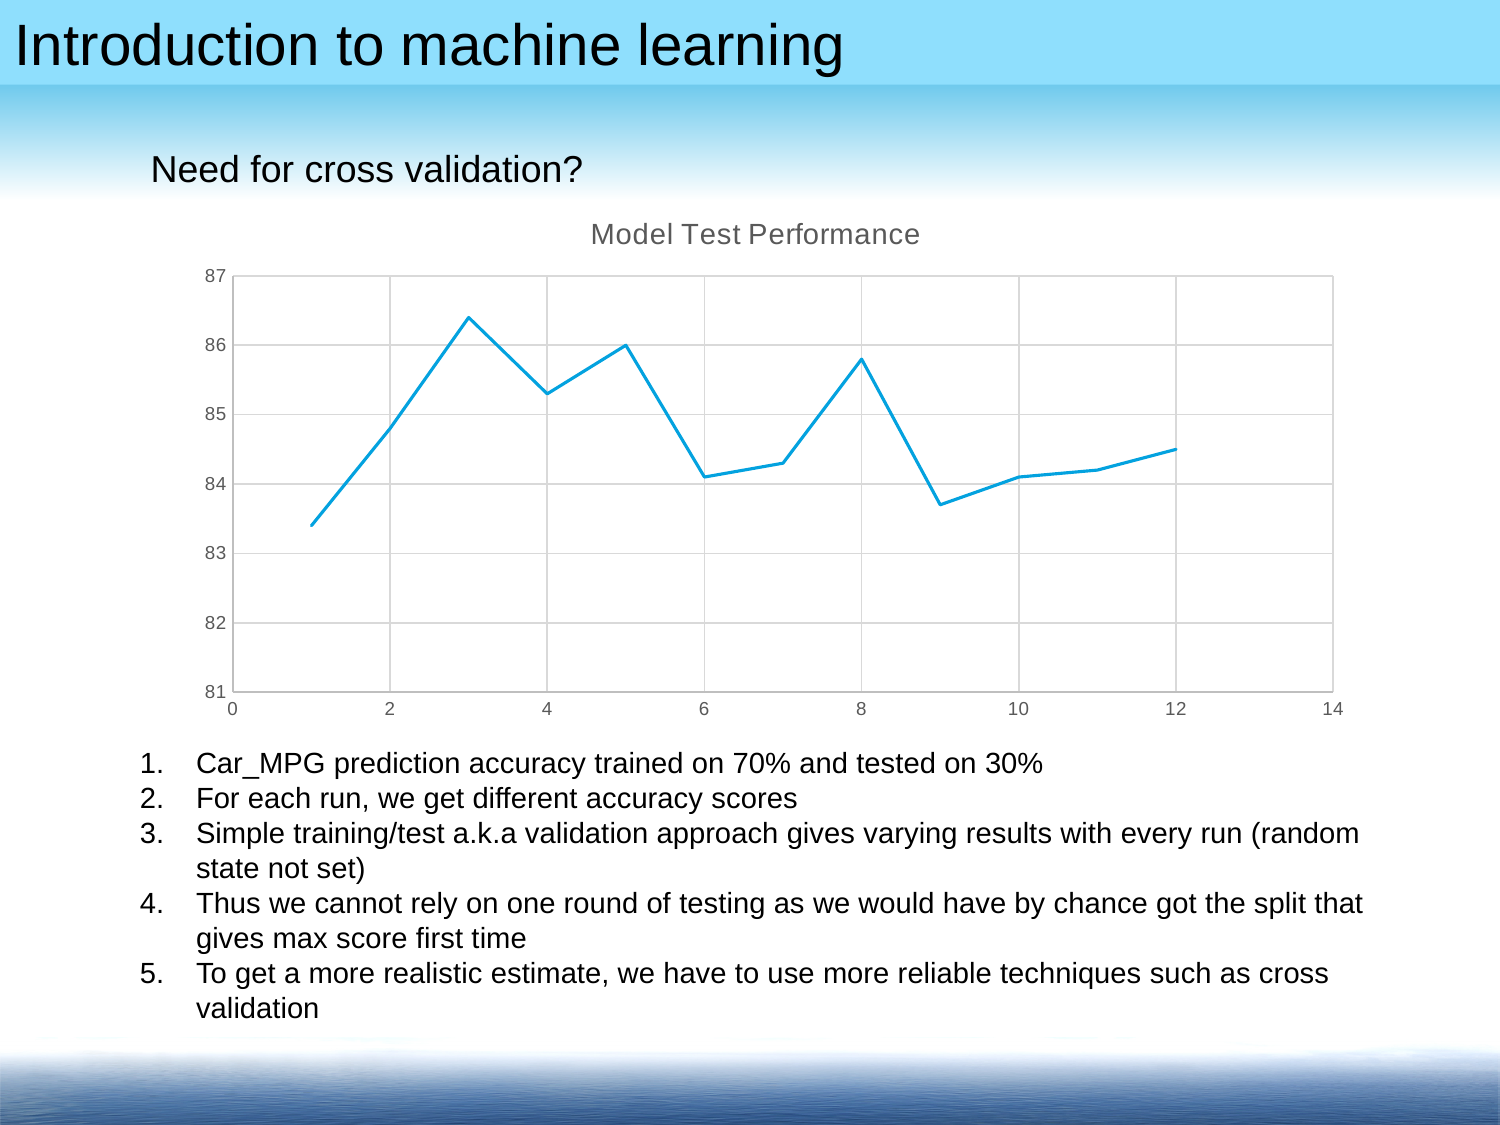

Need for cross validation?

### Chart: Model Test Performance

| Category |  |
|---|---|
Car_MPG prediction accuracy trained on 70% and tested on 30%
For each run, we get different accuracy scores
Simple training/test a.k.a validation approach gives varying results with every run (random state not set)
Thus we cannot rely on one round of testing as we would have by chance got the split that gives max score first time
To get a more realistic estimate, we have to use more reliable techniques such as cross validation